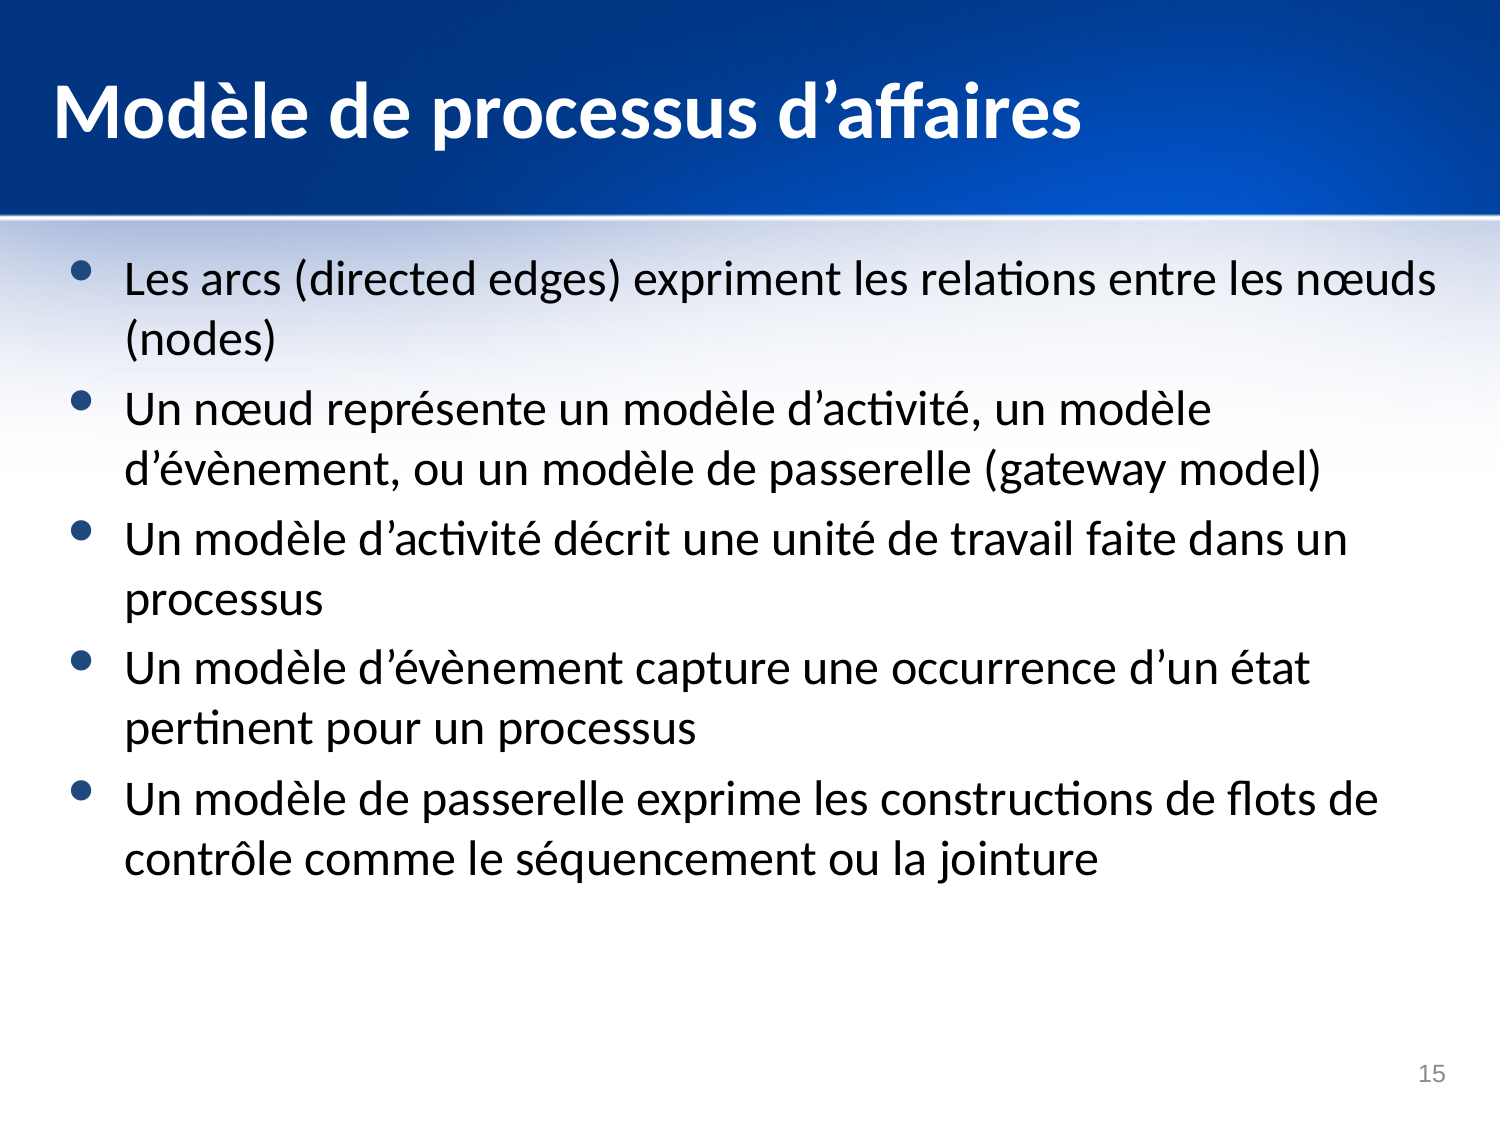

# Modèle de processus d’affaires
Les arcs (directed edges) expriment les relations entre les nœuds (nodes)
Un nœud représente un modèle d’activité, un modèle d’évènement, ou un modèle de passerelle (gateway model)
Un modèle d’activité décrit une unité de travail faite dans un processus
Un modèle d’évènement capture une occurrence d’un état pertinent pour un processus
Un modèle de passerelle exprime les constructions de flots de contrôle comme le séquencement ou la jointure
15